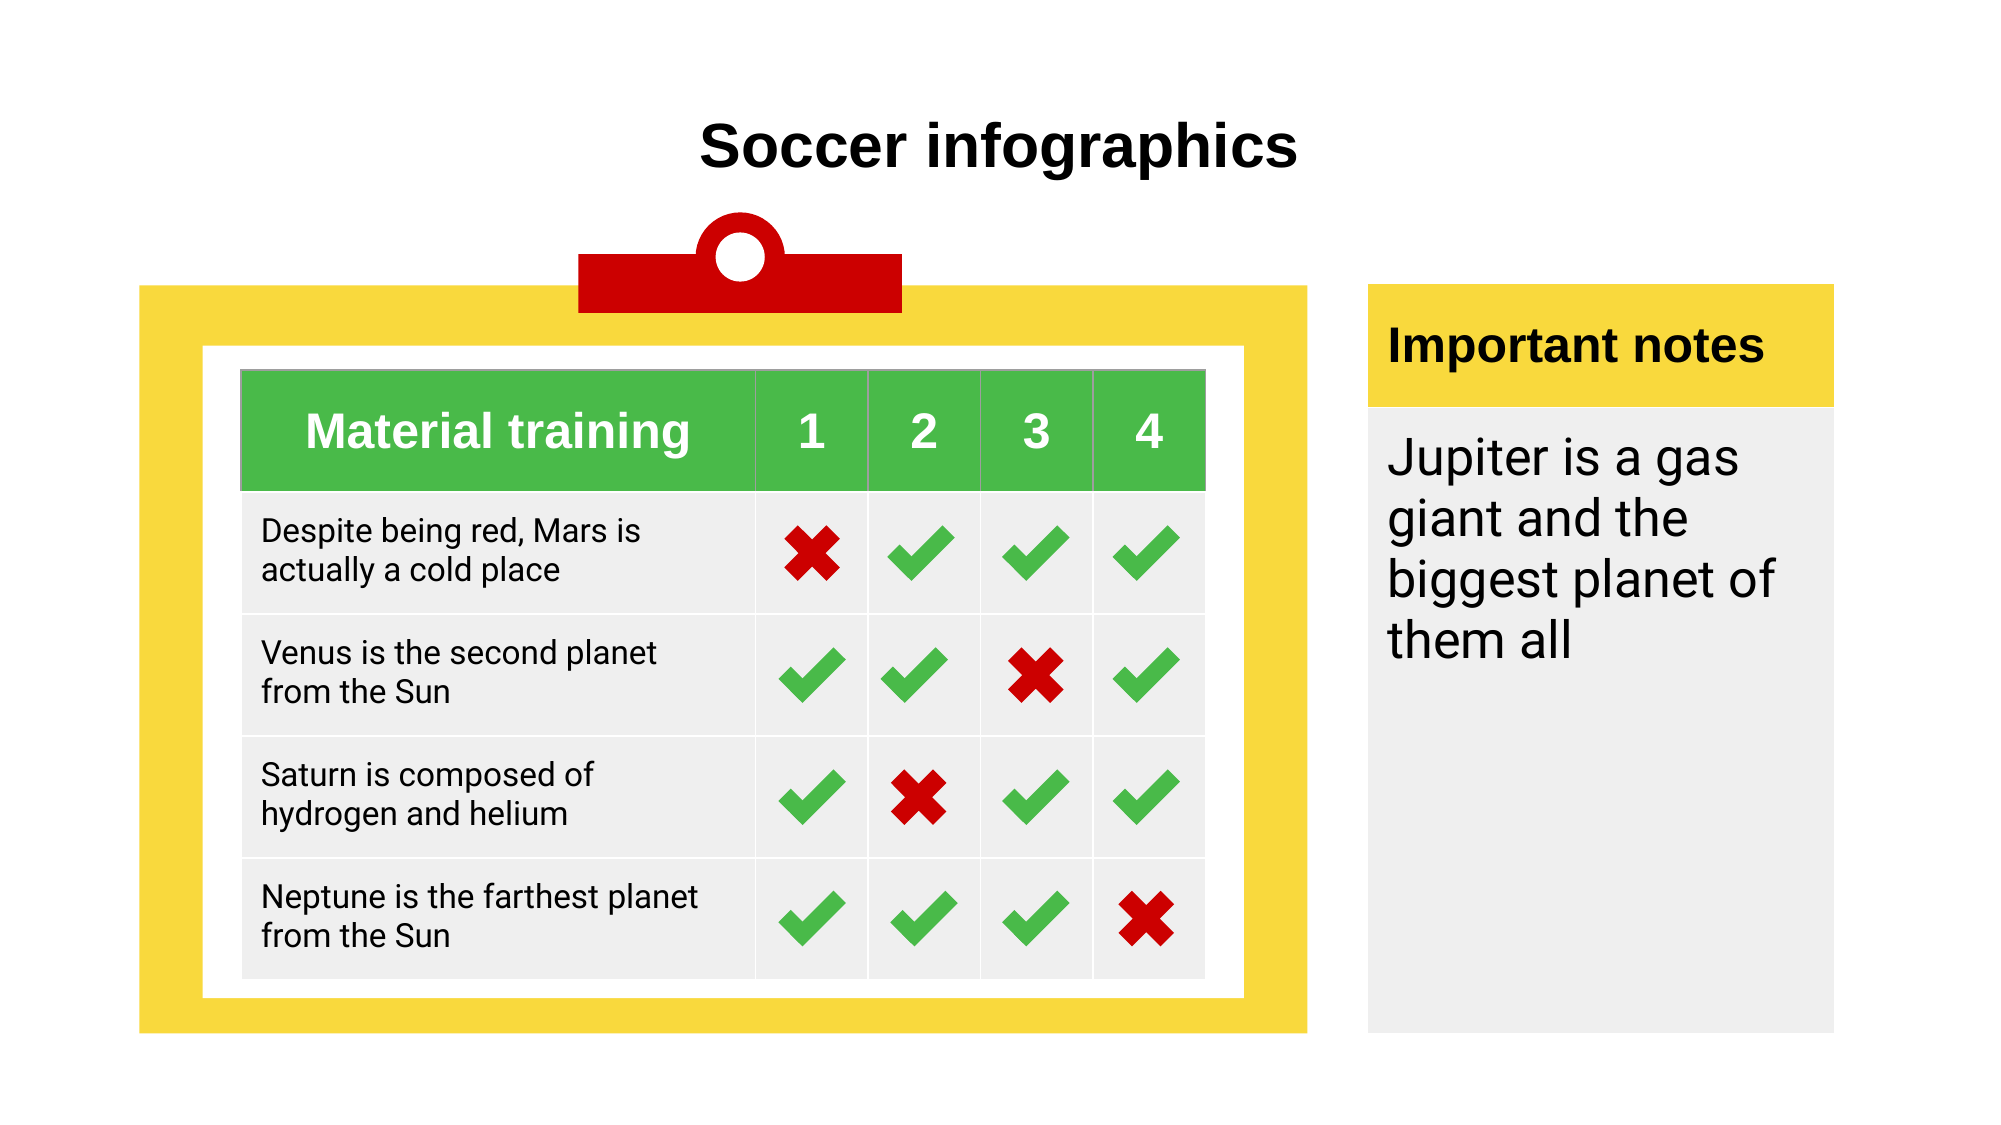

# Soccer infographics

| Important notes |
| --- |
| Jupiter is a gas giant and the biggest planet of them all |
| Material training | 1 | 2 | 3 | 4 |
| --- | --- | --- | --- | --- |
| Despite being red, Mars is actually a cold place |  |  |  |  |
| Venus is the second planet from the Sun |  |  |  |  |
| Saturn is composed of hydrogen and helium |  |  |  |  |
| Neptune is the farthest planet from the Sun |  |  |  |  |